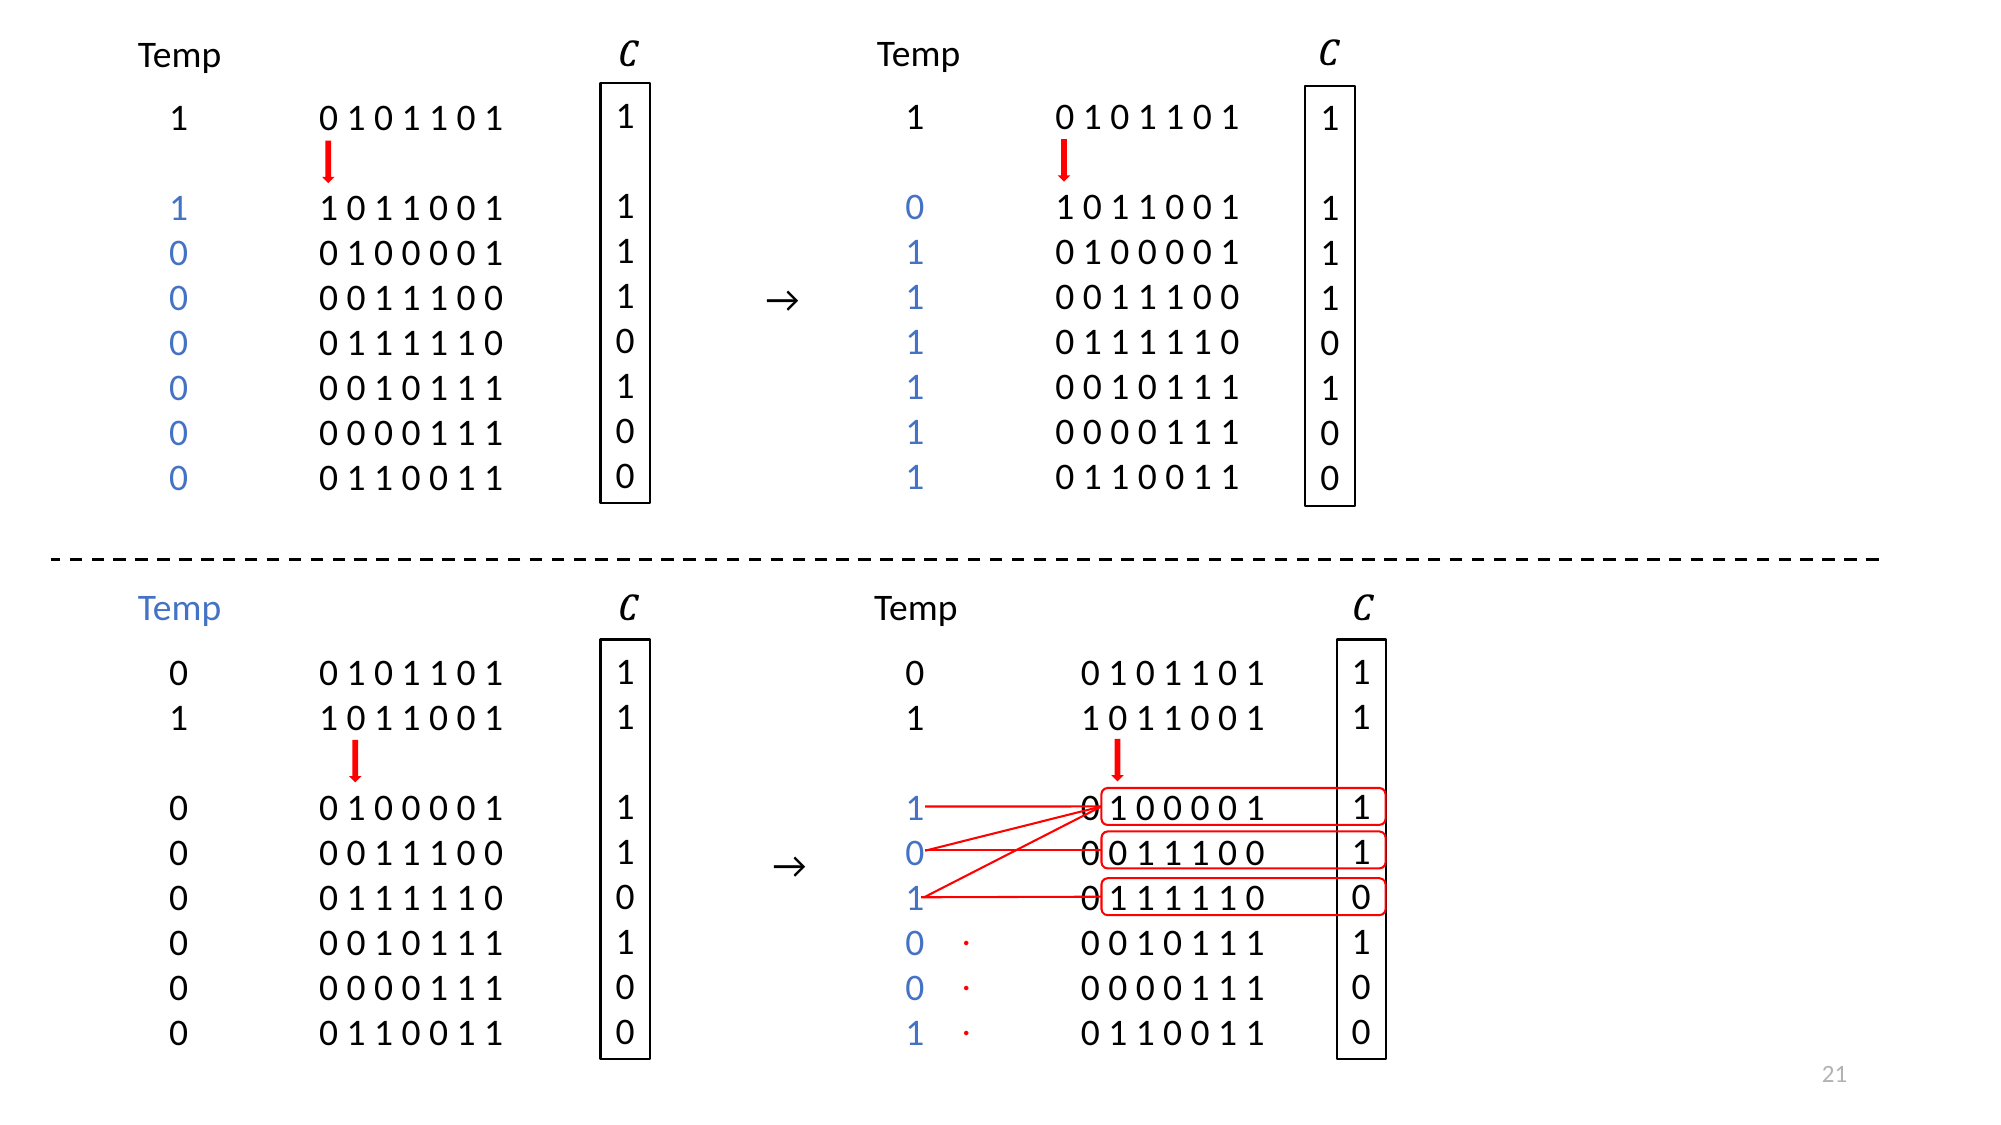

Temp

Temp
1

1
1
1
0
1
0
0
1 	0 1 0 1 1 0 1

0 	1 0 1 1 0 0 1
1 	0 1 0 0 0 0 1
1  	0 0 1 1 1 0 0
1  	0 1 1 1 1 1 0
1  	0 0 1 0 1 1 1
1  	0 0 0 0 1 1 1
1  	0 1 1 0 0 1 1
1 	0 1 0 1 1 0 1

1 	1 0 1 1 0 0 1
0 	0 1 0 0 0 0 1
0  	0 0 1 1 1 0 0
0  	0 1 1 1 1 1 0
0  	0 0 1 0 1 1 1
0  	0 0 0 0 1 1 1
0  	0 1 1 0 0 1 1
1

1
1
1
0
1
0
0

→
Temp
Temp

1
1

1
1
0
1
0
0
1
1

1
1
0
1
0
0
0 	0 1 0 1 1 0 1
1 	1 0 1 1 0 0 1

0 	0 1 0 0 0 0 1
0  	0 0 1 1 1 0 0
0  	0 1 1 1 1 1 0
0  	0 0 1 0 1 1 1
0  	0 0 0 0 1 1 1
0  	0 1 1 0 0 1 1
0 	   0 1 0 1 1 0 1
1 	   1 0 1 1 0 0 1

1 	   0 1 0 0 0 0 1
0   	   0 0 1 1 1 0 0
1   	   0 1 1 1 1 1 0
0  	   0 0 1 0 1 1 1
0  	   0 0 0 0 1 1 1
1  	   0 1 1 0 0 1 1

→

.
.
.
21